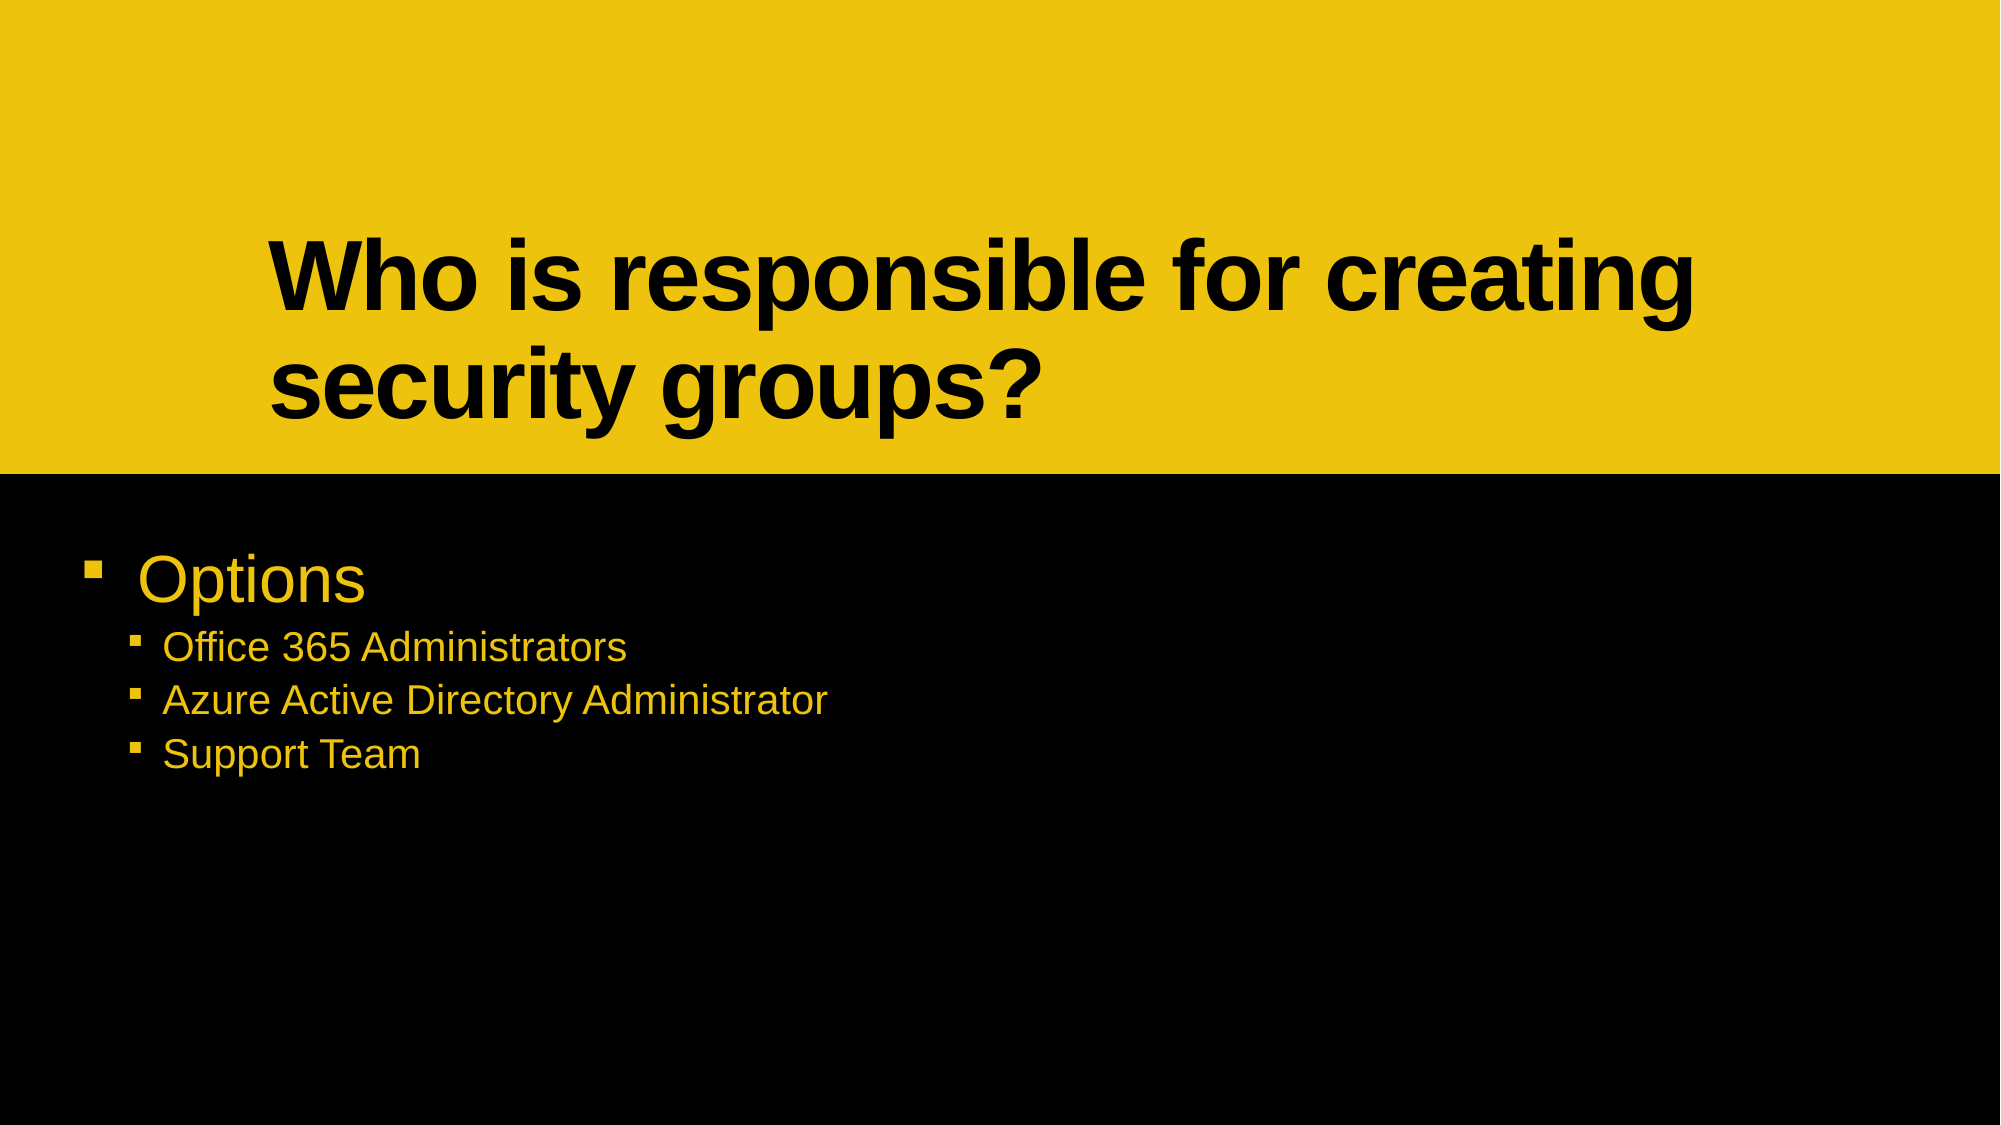

# Who is responsible for creating security groups?
Options
Office 365 Administrators
Azure Active Directory Administrator
Support Team